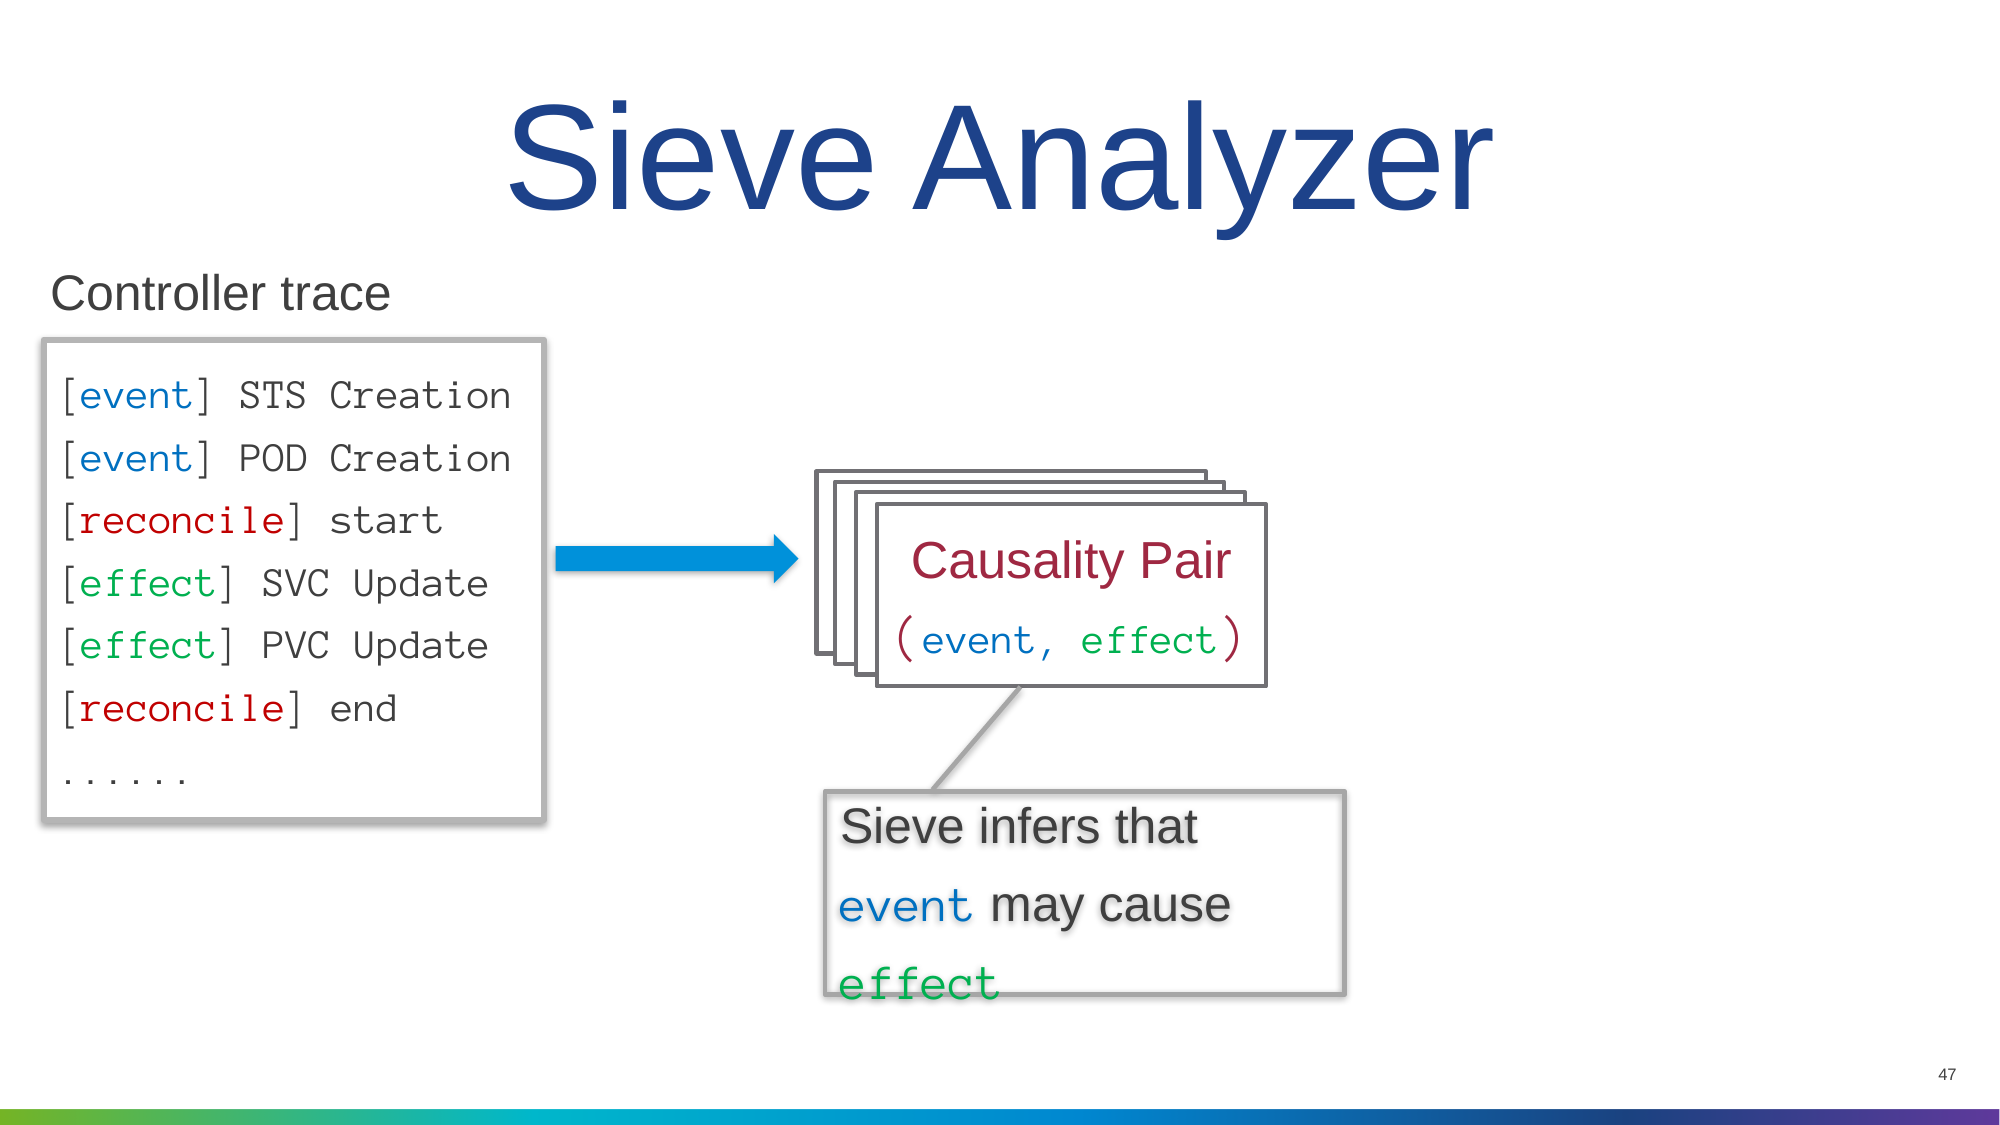

Sieve Analyzer
Controller trace
[event] STS Creation
[event] POD Creation
[reconcile] start
[effect] SVC Update
[effect] PVC Update
[reconcile] end
......
Suspected Timing
Sequences
Suspected Timing
Sequences
Suspected Timing
Sequences
Causality Pair
(event, effect)

Sieve infers that event may cause effect